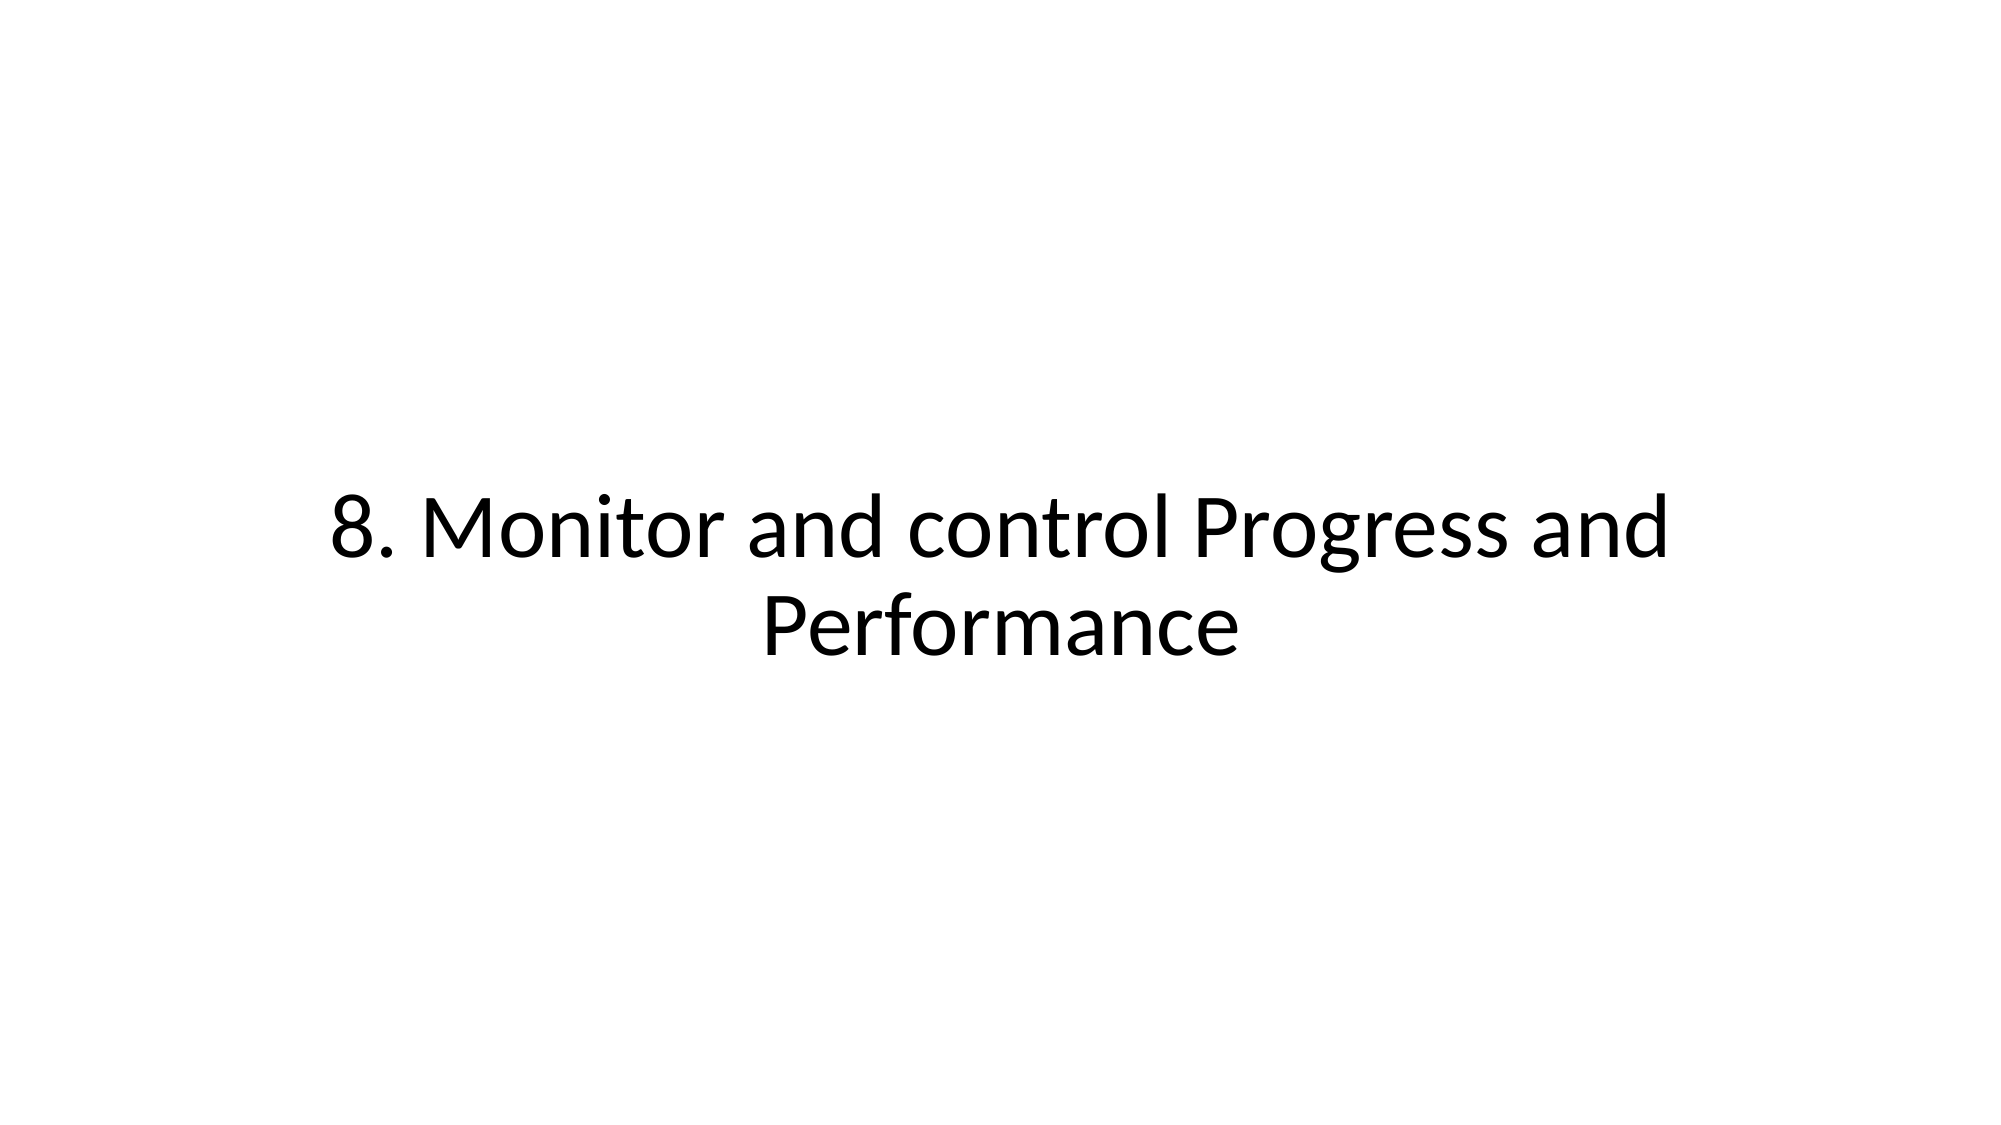

# 8. Monitor and control Progress and Performance